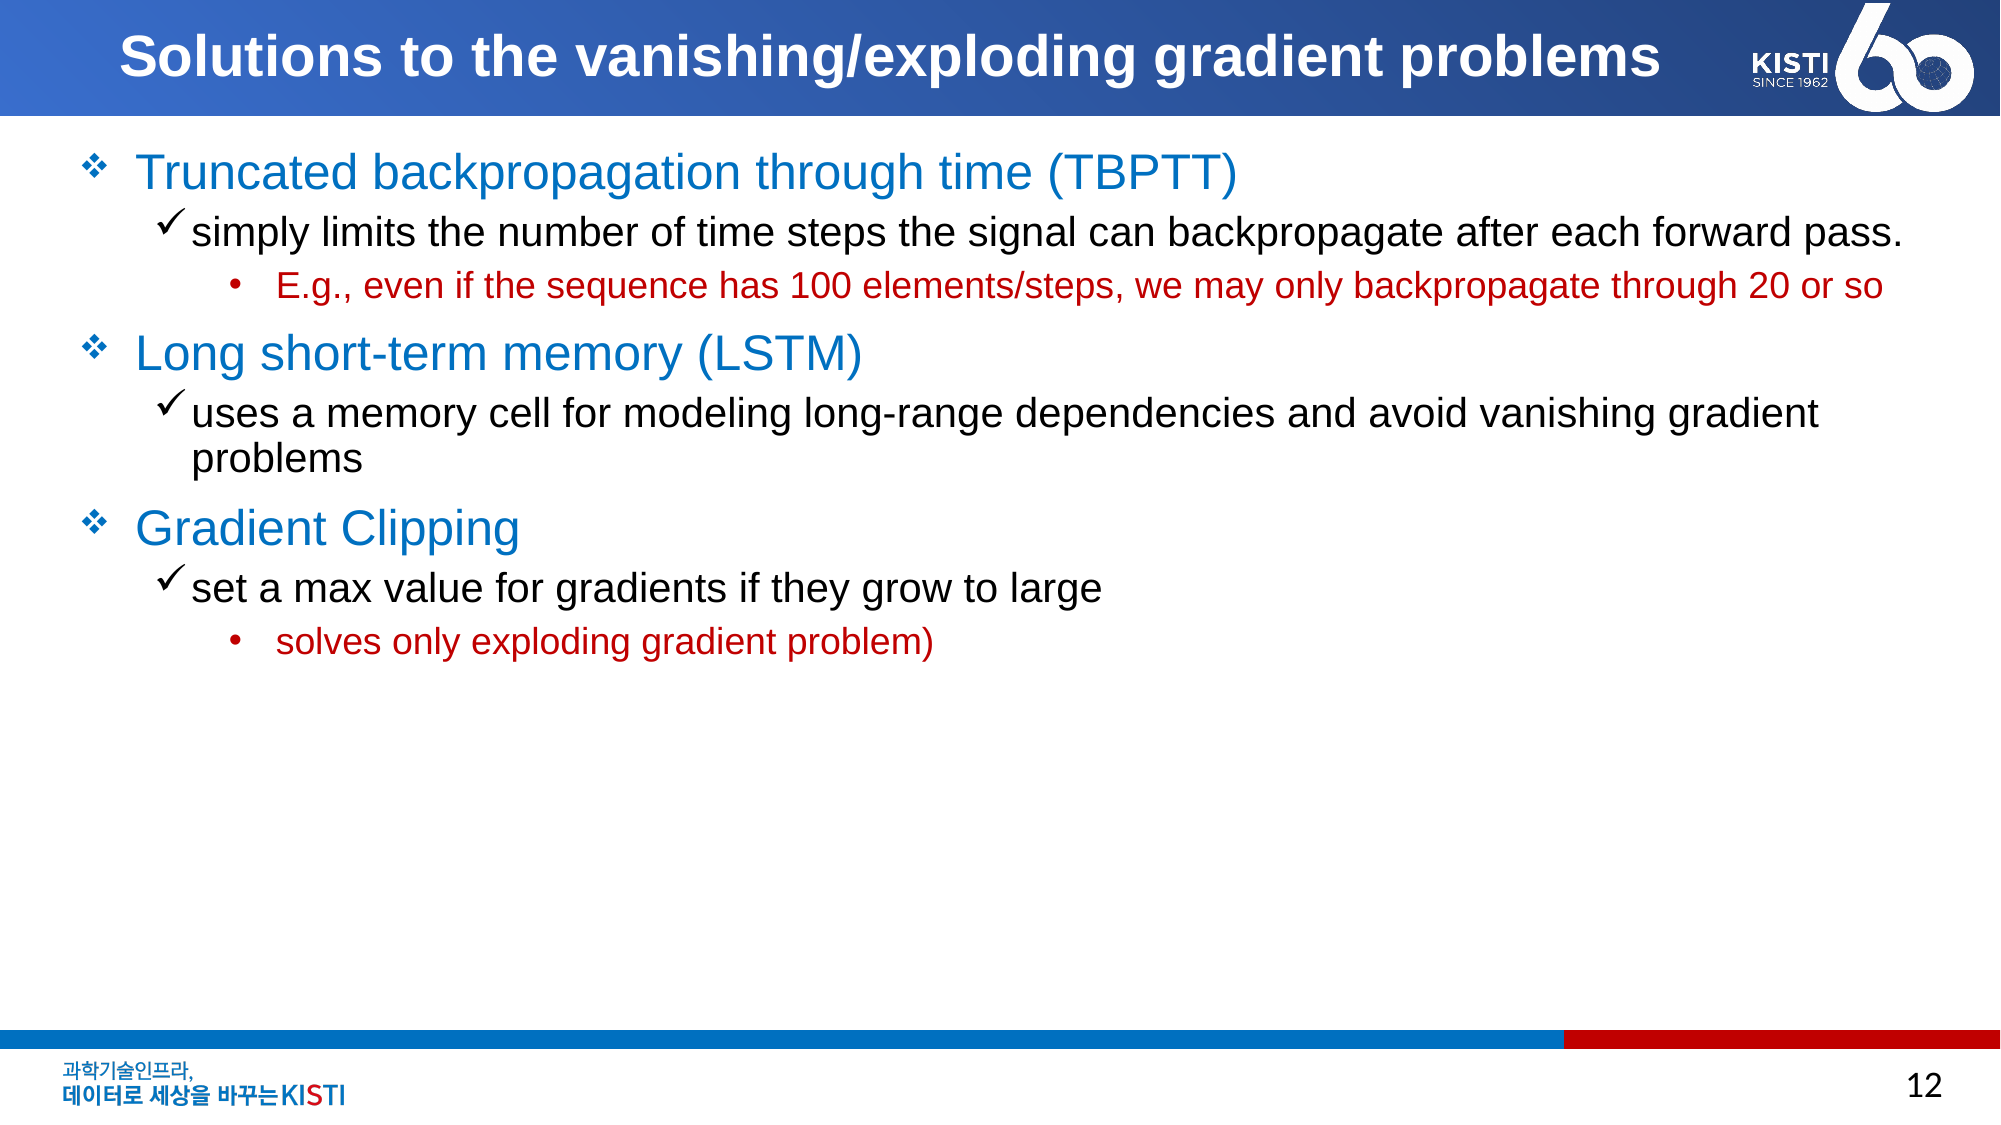

# Solutions to the vanishing/exploding gradient problems
Truncated backpropagation through time (TBPTT)
simply limits the number of time steps the signal can backpropagate after each forward pass.
E.g., even if the sequence has 100 elements/steps, we may only backpropagate through 20 or so
Long short-term memory (LSTM)
uses a memory cell for modeling long-range dependencies and avoid vanishing gradient problems
Gradient Clipping
set a max value for gradients if they grow to large
solves only exploding gradient problem)
12